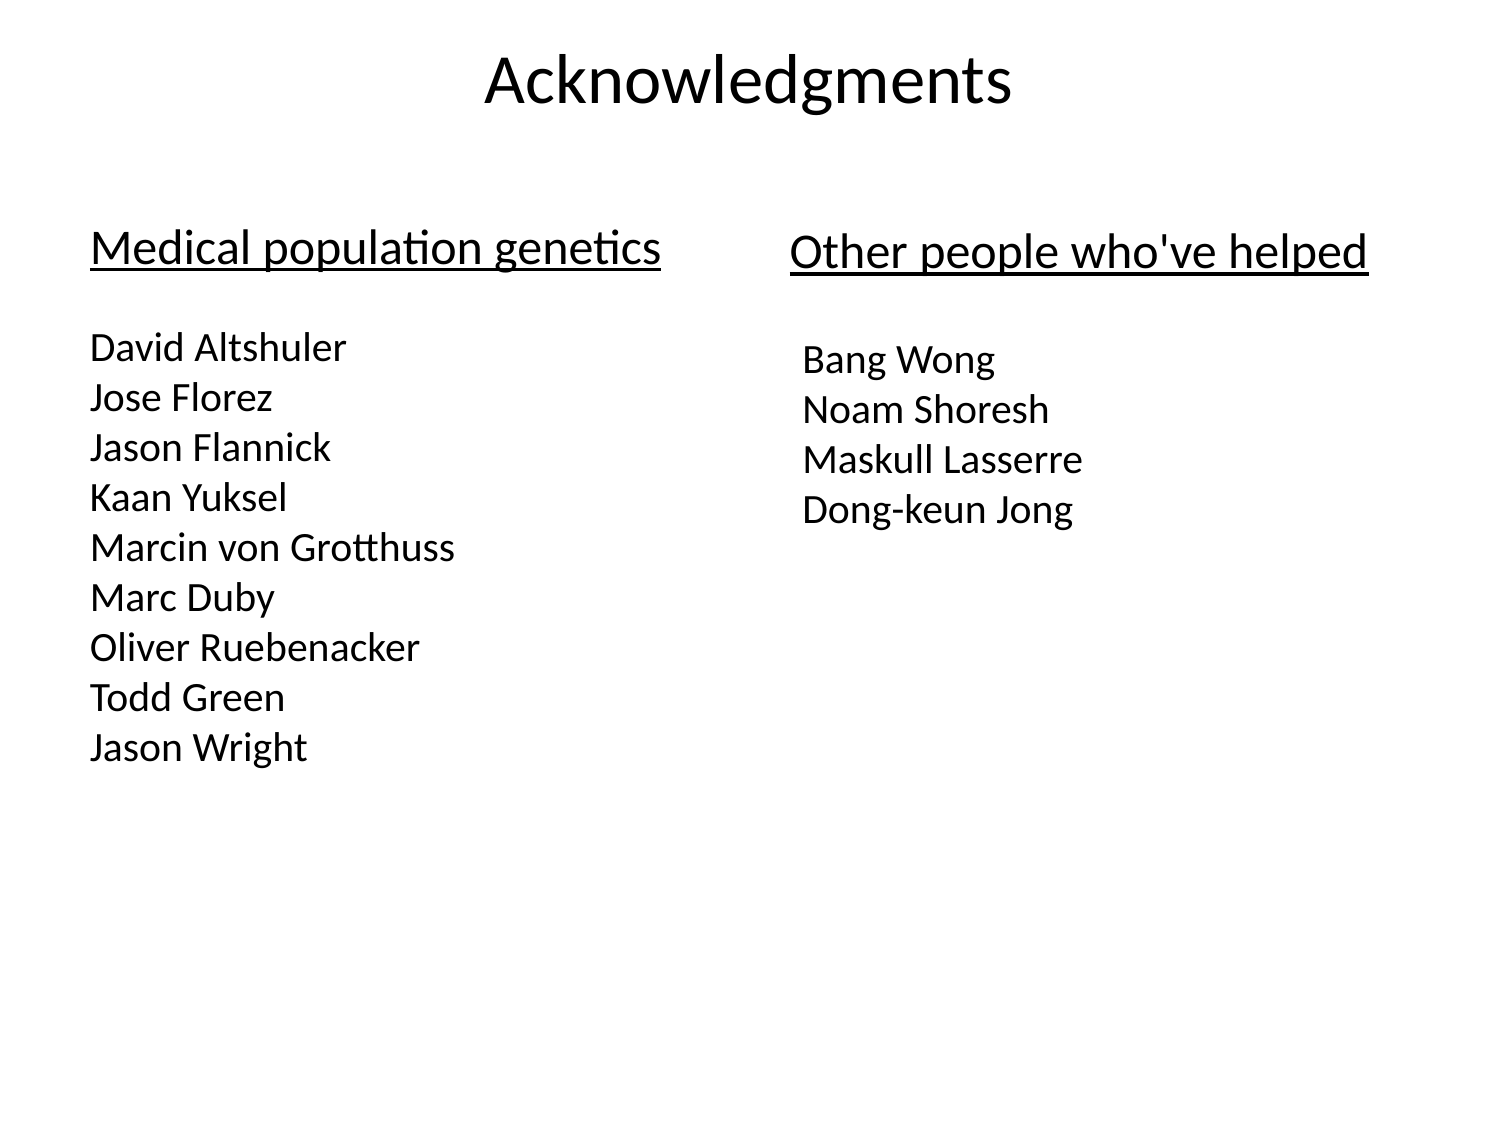

# Acknowledgments
Medical population genetics
Other people who've helped
David Altshuler
Jose Florez
Jason Flannick
Kaan Yuksel
Marcin von Grotthuss
Marc Duby
Oliver Ruebenacker
Todd Green
Jason Wright
Bang Wong
Noam Shoresh
Maskull Lasserre
Dong-keun Jong